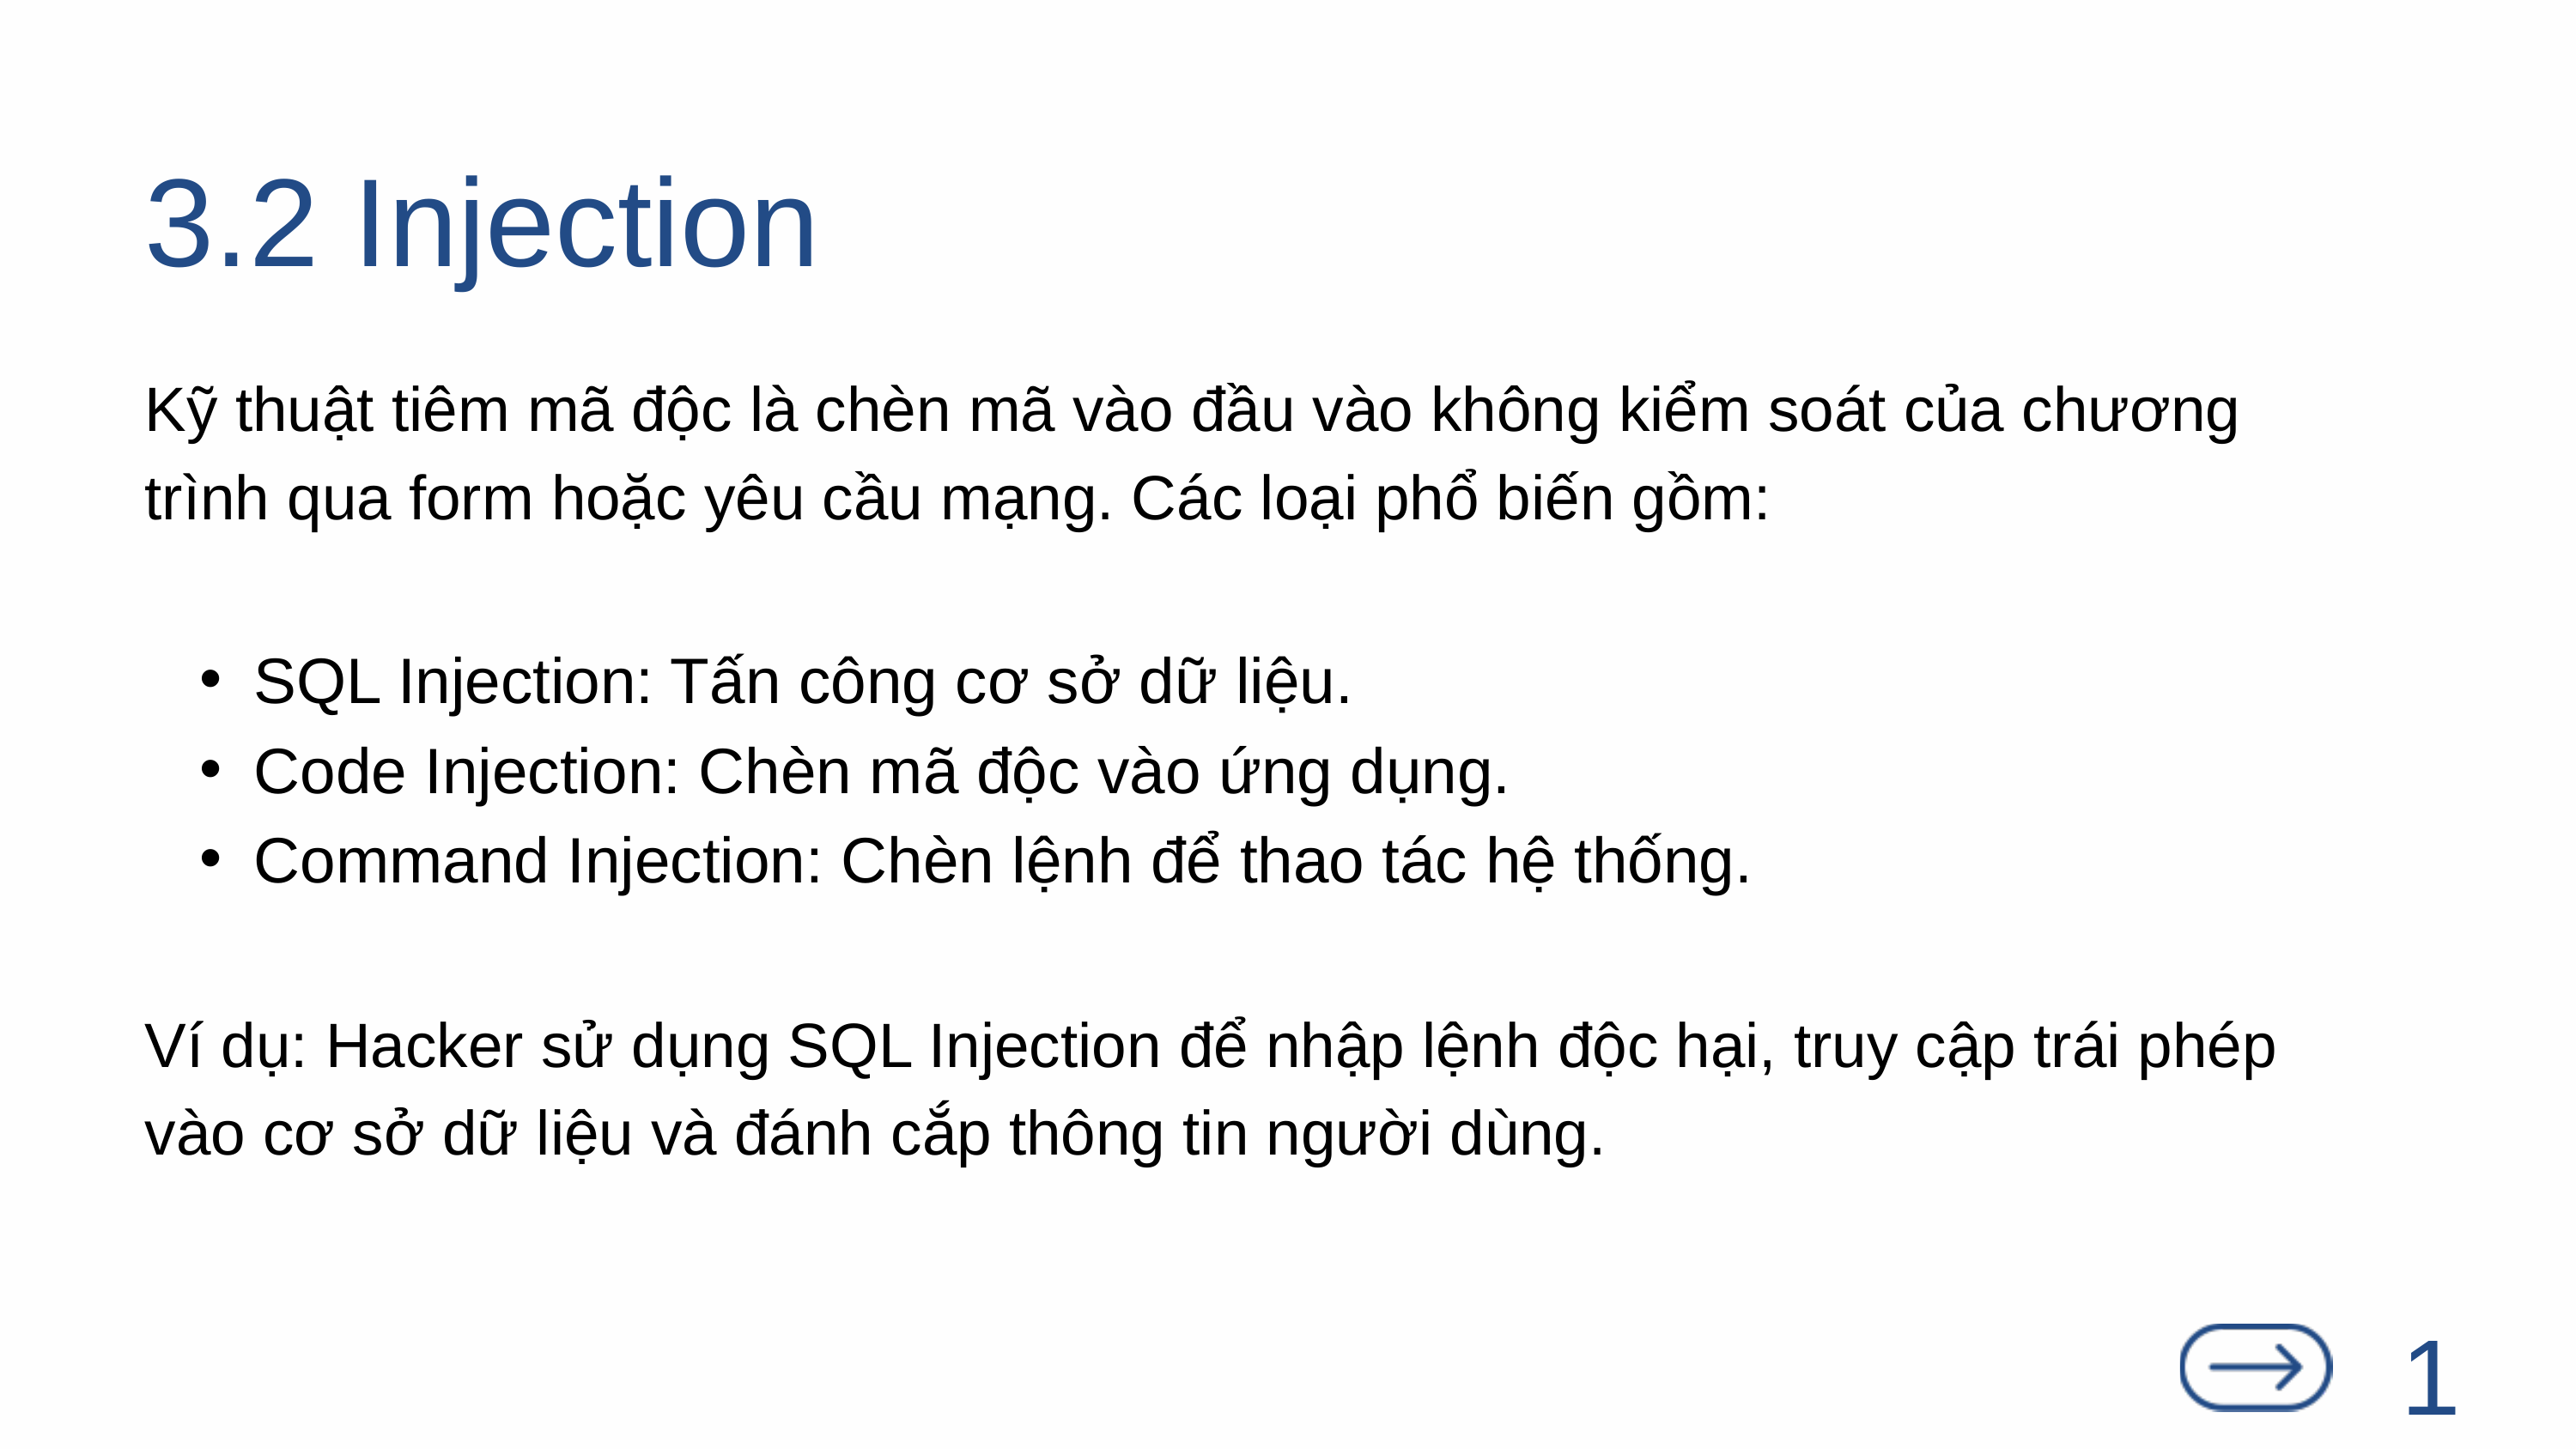

3.2 Injection
Kỹ thuật tiêm mã độc là chèn mã vào đầu vào không kiểm soát của chương trình qua form hoặc yêu cầu mạng. Các loại phổ biến gồm:
SQL Injection: Tấn công cơ sở dữ liệu.
Code Injection: Chèn mã độc vào ứng dụng.
Command Injection: Chèn lệnh để thao tác hệ thống.
Ví dụ: Hacker sử dụng SQL Injection để nhập lệnh độc hại, truy cập trái phép vào cơ sở dữ liệu và đánh cắp thông tin người dùng.
19